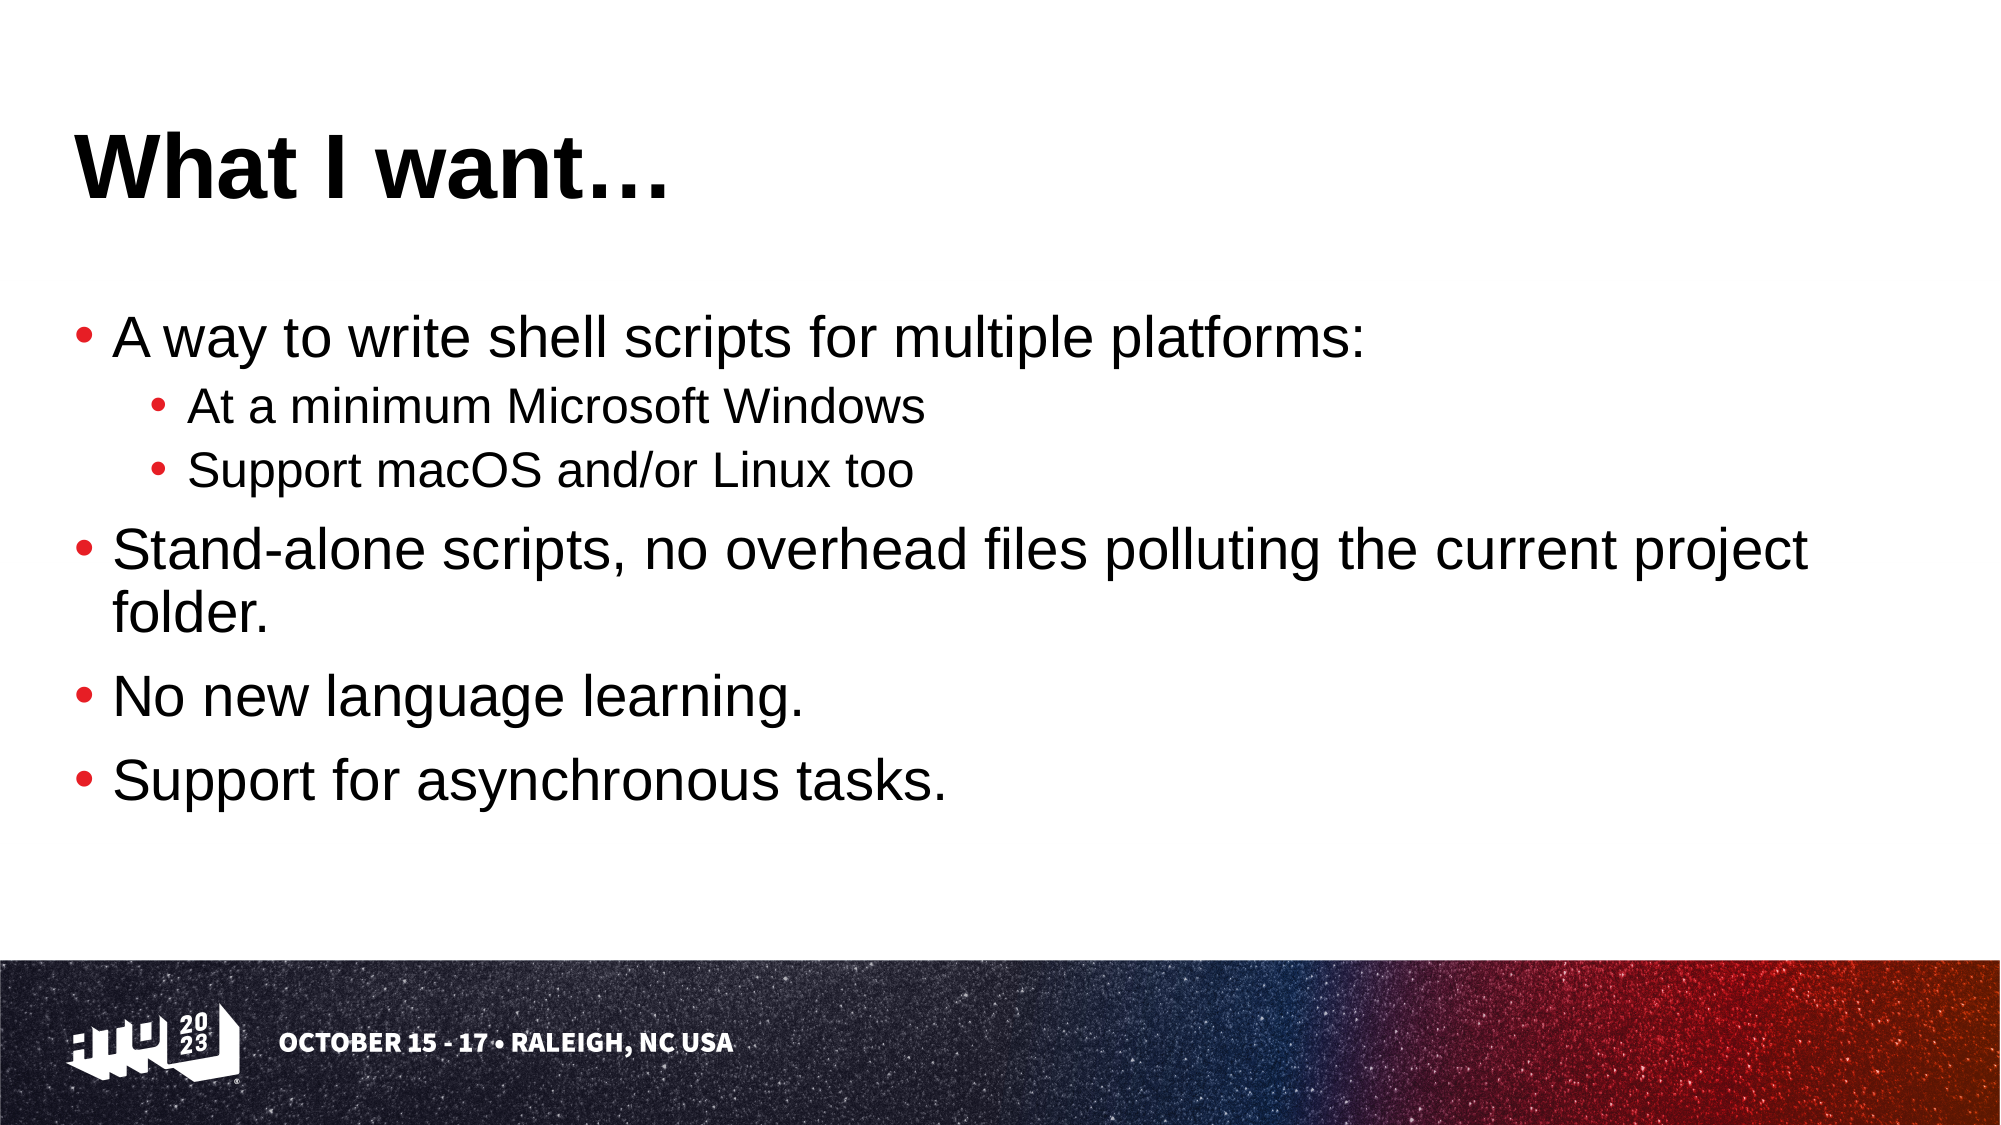

# What I want…
A way to write shell scripts for multiple platforms:
At a minimum Microsoft Windows
Support macOS and/or Linux too
Stand-alone scripts, no overhead files polluting the current project folder.
No new language learning.
Support for asynchronous tasks.